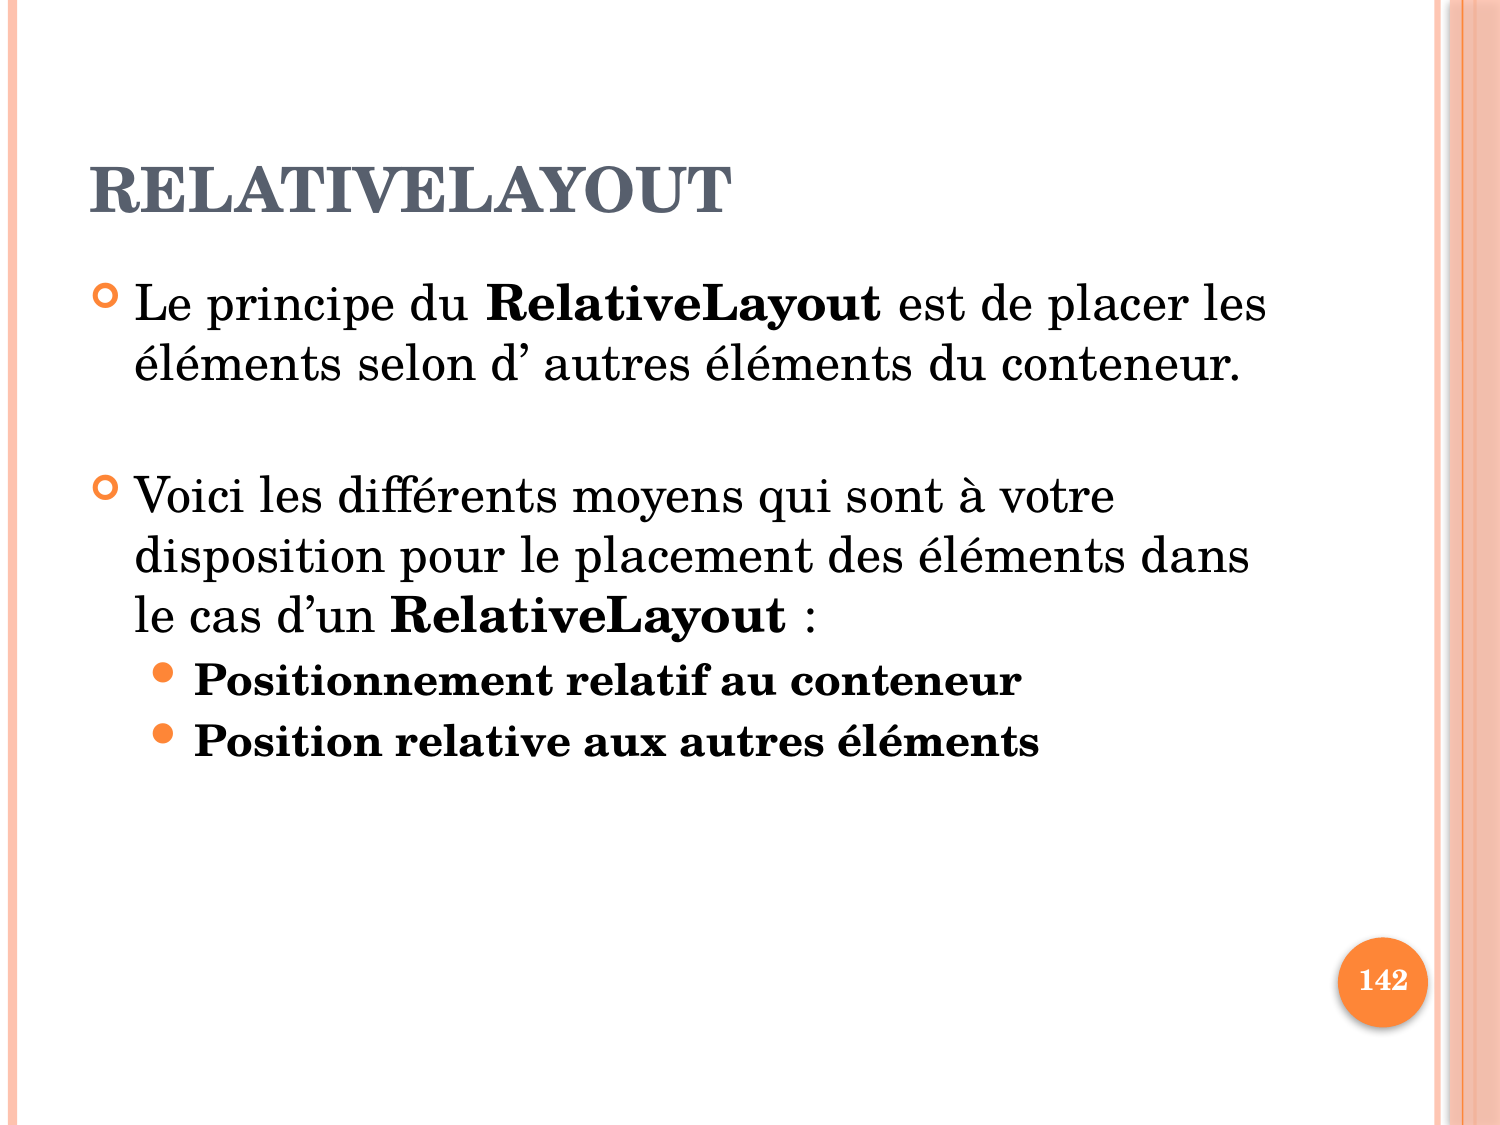

# RelativeLayout
Le principe du RelativeLayout est de placer les éléments selon d’ autres éléments du conteneur.
Voici les différents moyens qui sont à votre disposition pour le placement des éléments dans le cas d’un RelativeLayout :
Positionnement relatif au conteneur
Position relative aux autres éléments

142